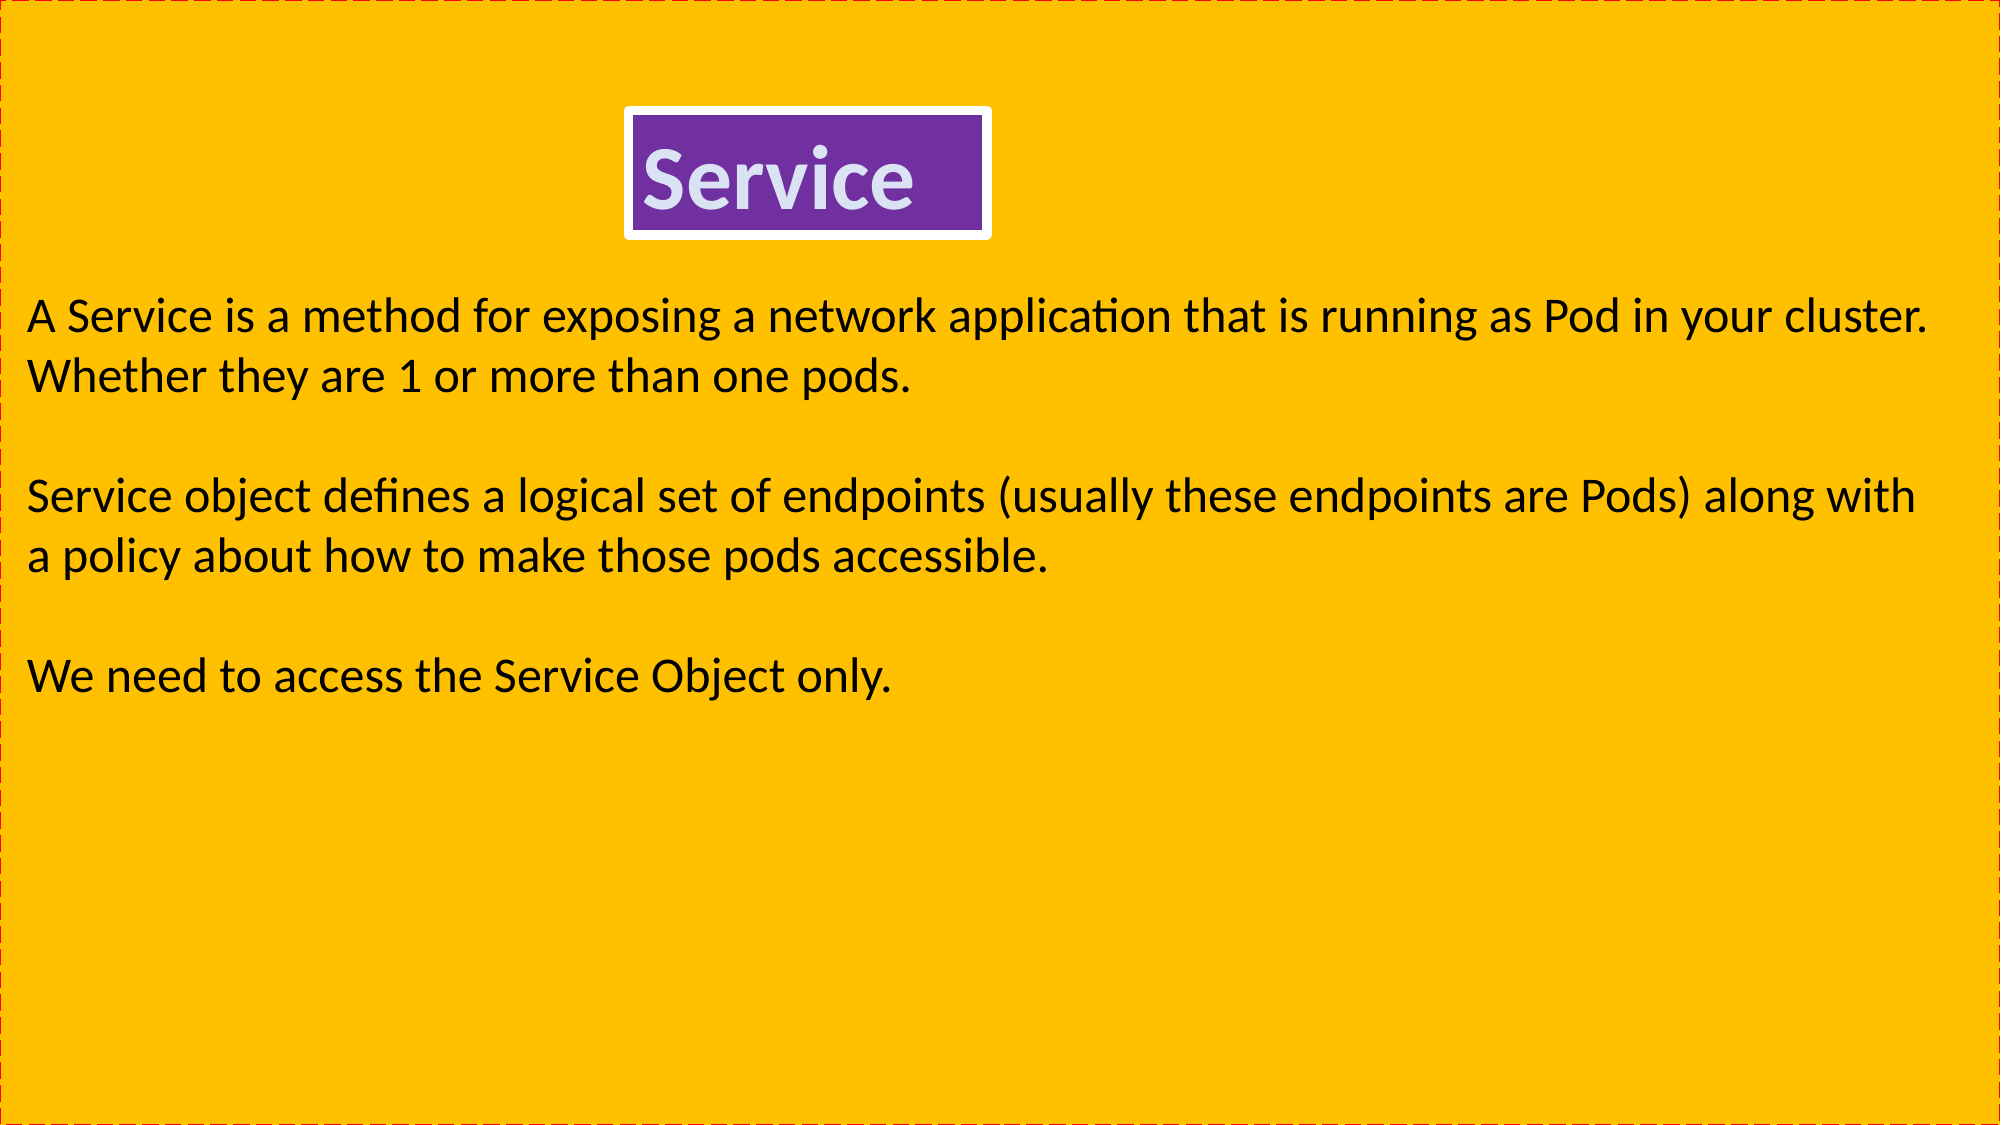

Service
A Service is a method for exposing a network application that is running as Pod in your cluster.
Whether they are 1 or more than one pods.

Service object defines a logical set of endpoints (usually these endpoints are Pods) along with a policy about how to make those pods accessible.

We need to access the Service Object only.